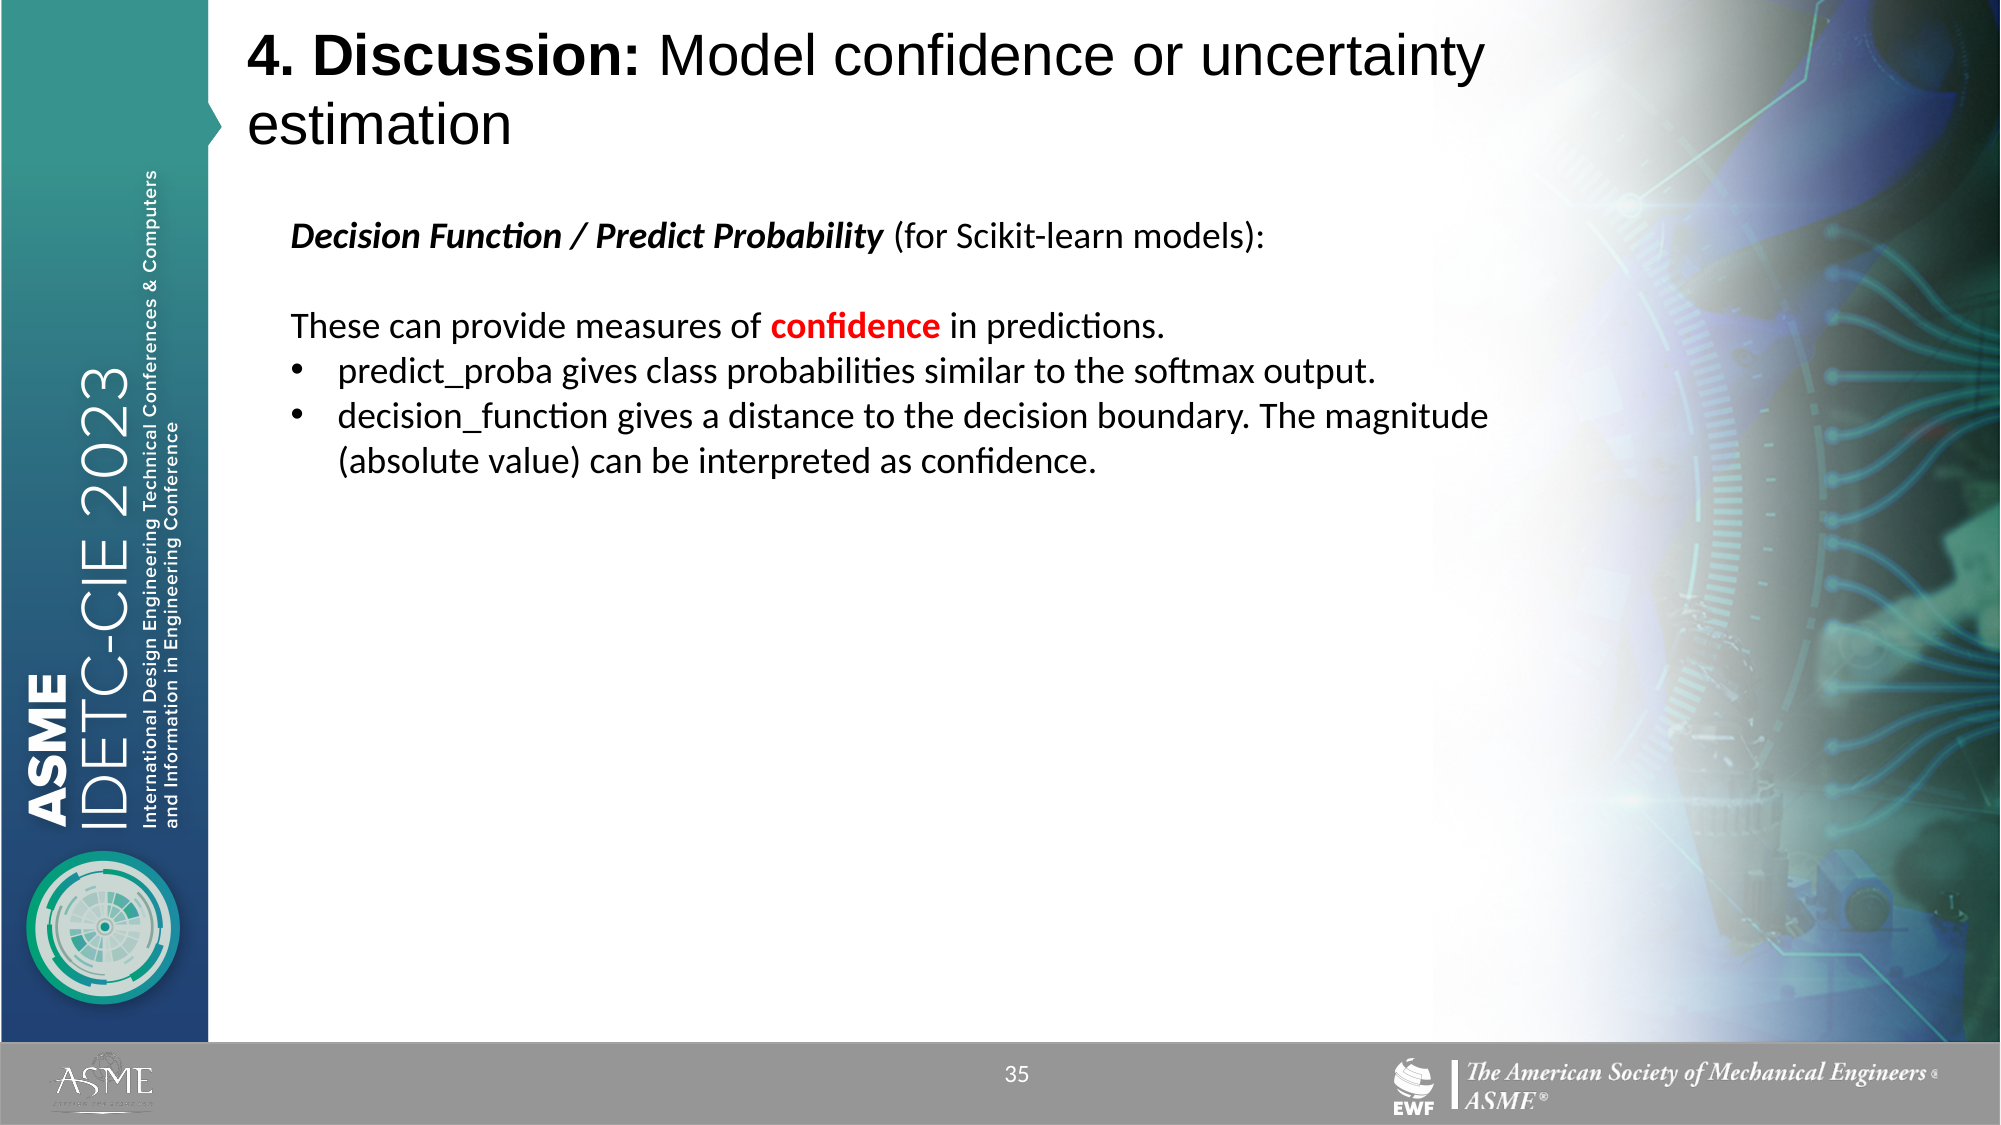

4. Discussion: Model confidence or uncertainty estimation
Decision Function / Predict Probability (for Scikit-learn models):

These can provide measures of confidence in predictions.
predict_proba gives class probabilities similar to the softmax output.
decision_function gives a distance to the decision boundary. The magnitude (absolute value) can be interpreted as confidence.
35